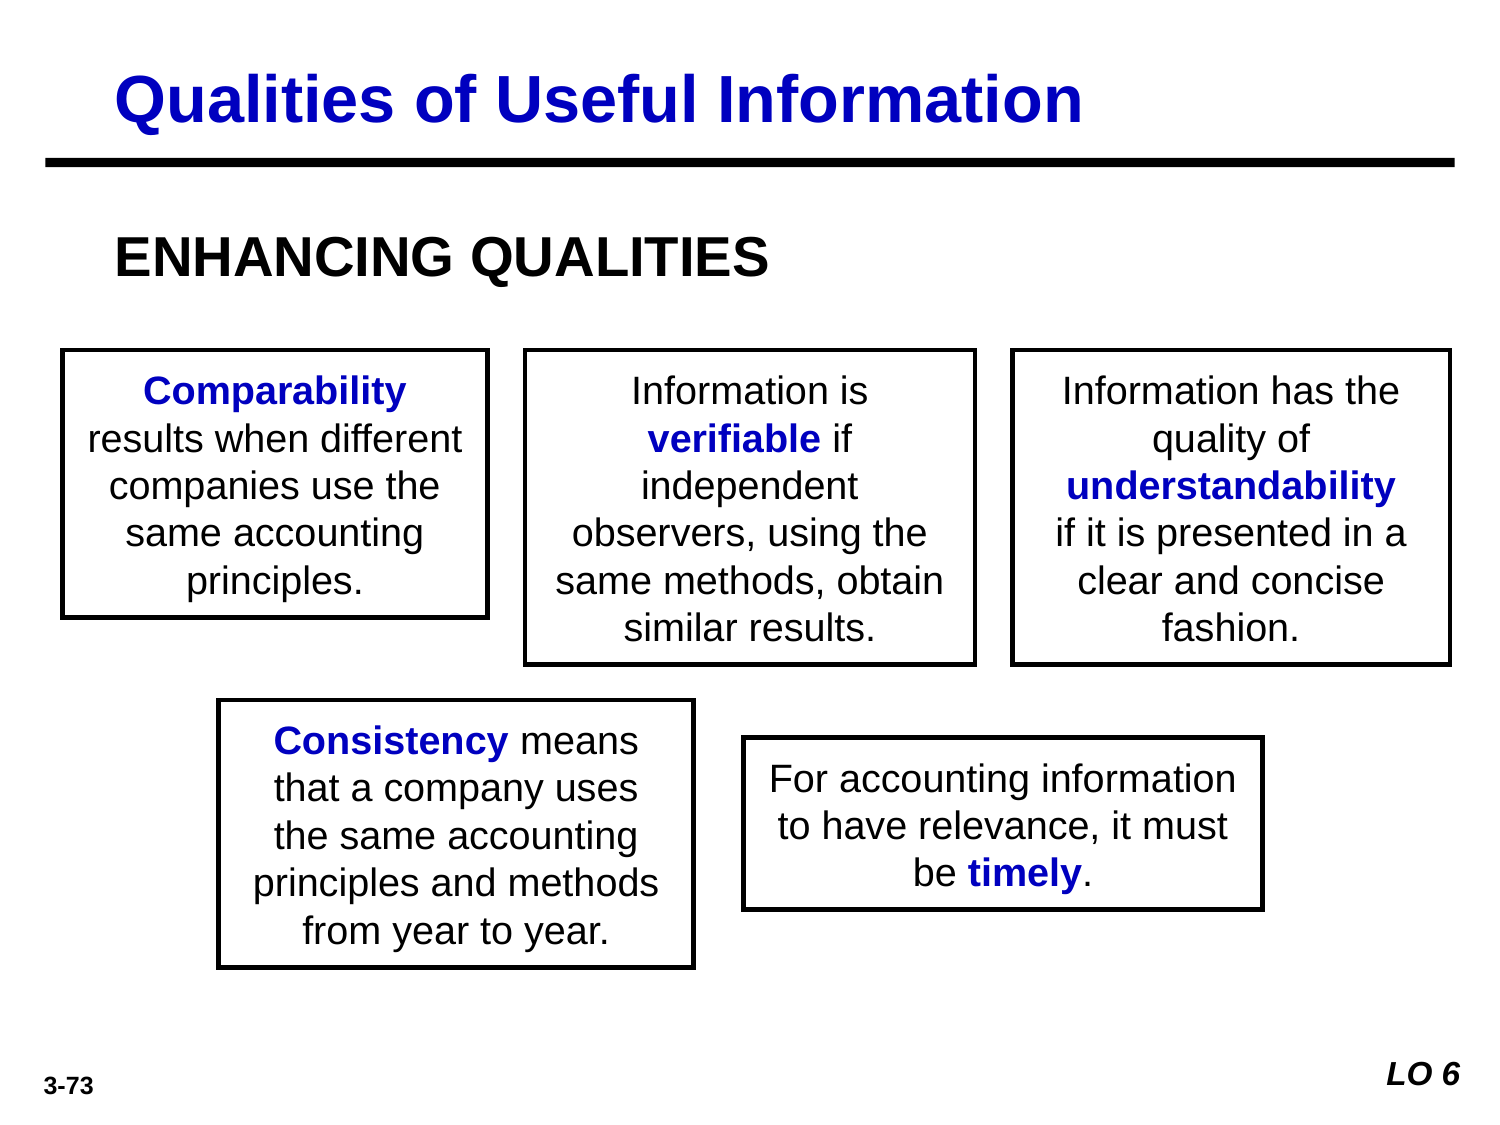

Qualities of Useful Information

ENHANCING QUALITIES
Comparability results when different companies use the same accounting principles.
Information is verifiable if independent
observers, using the same methods, obtain similar results.
Information has the quality of understandability
if it is presented in a clear and concise fashion.
Consistency means that a company uses the same accounting
principles and methods from year to year.
For accounting information to have relevance, it must be timely.
LO 6